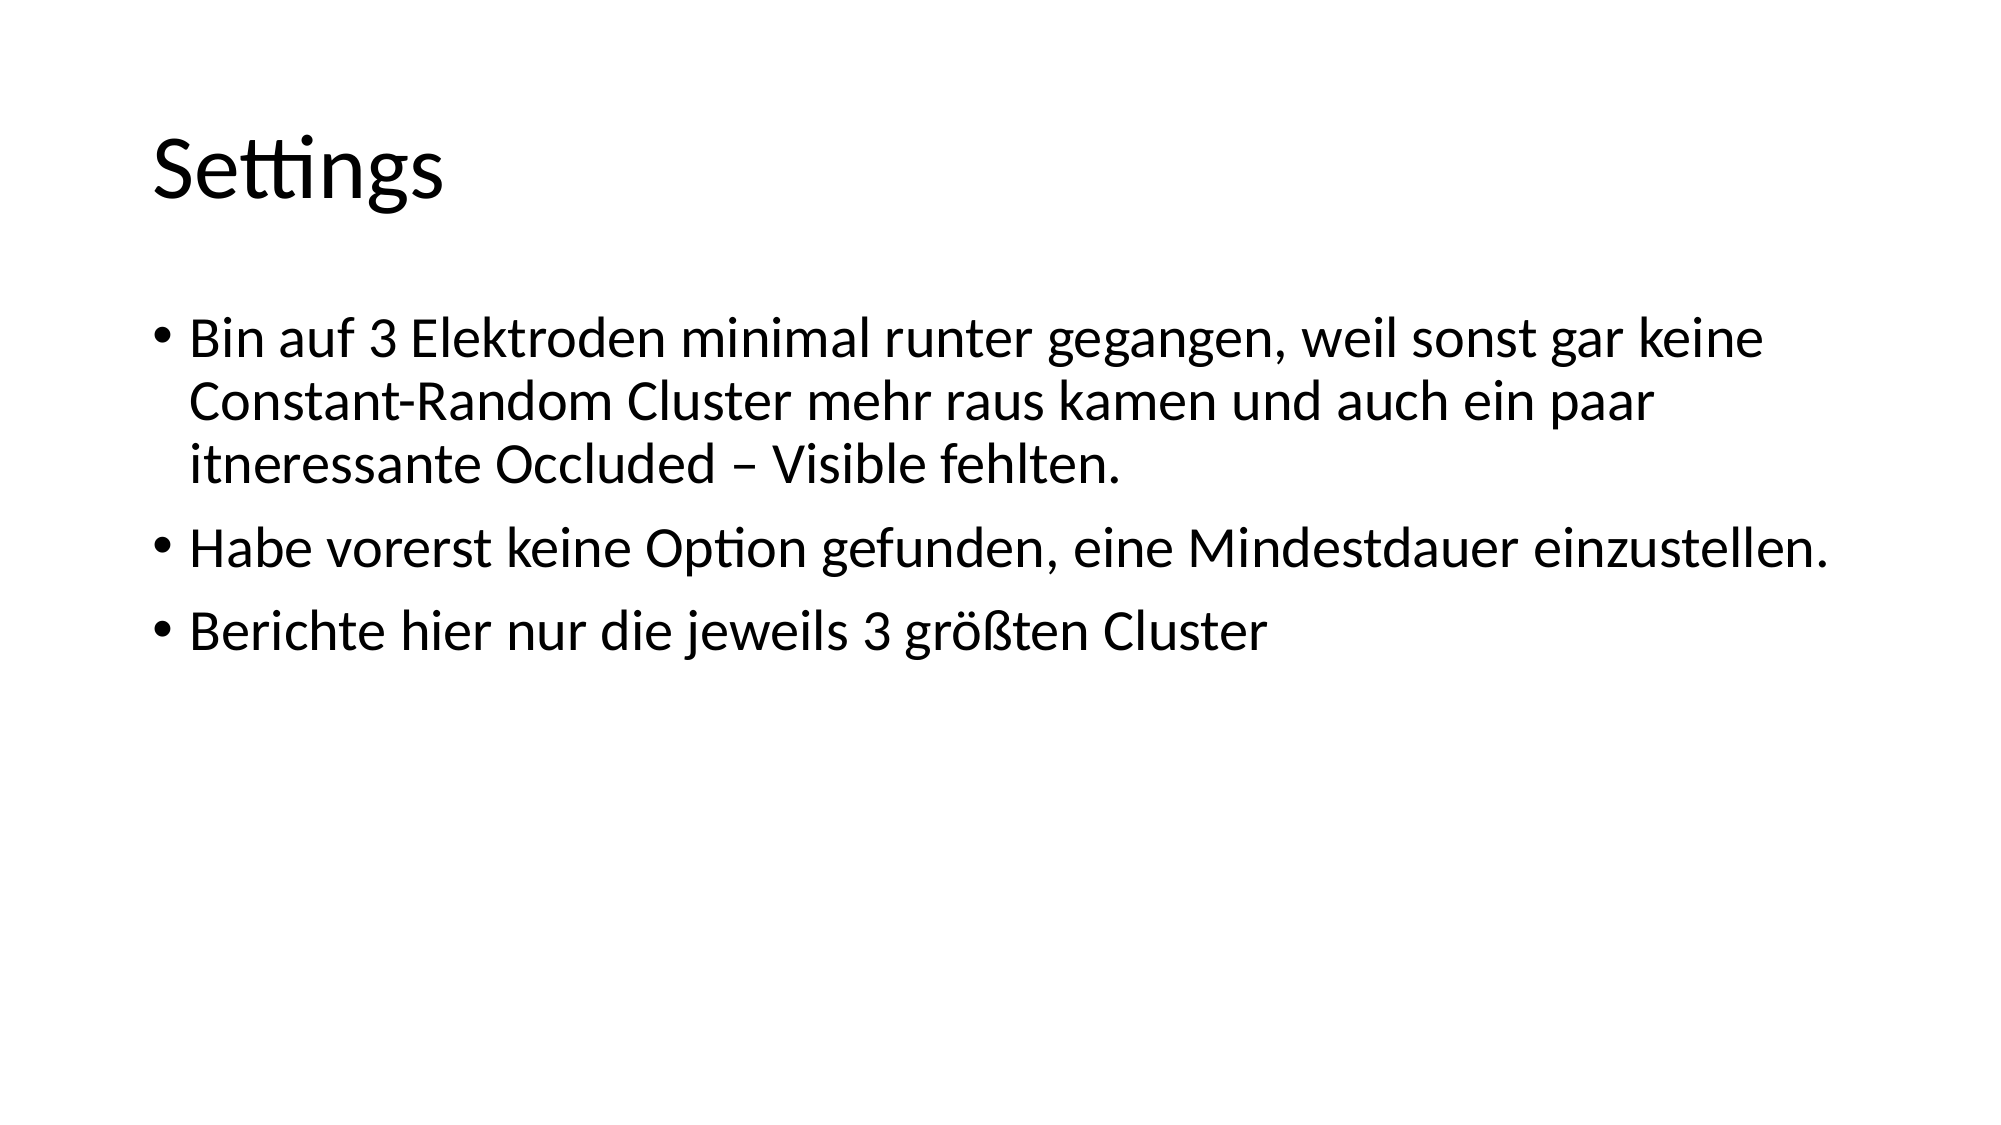

# Settings
Bin auf 3 Elektroden minimal runter gegangen, weil sonst gar keine Constant-Random Cluster mehr raus kamen und auch ein paar itneressante Occluded – Visible fehlten.
Habe vorerst keine Option gefunden, eine Mindestdauer einzustellen.
Berichte hier nur die jeweils 3 größten Cluster